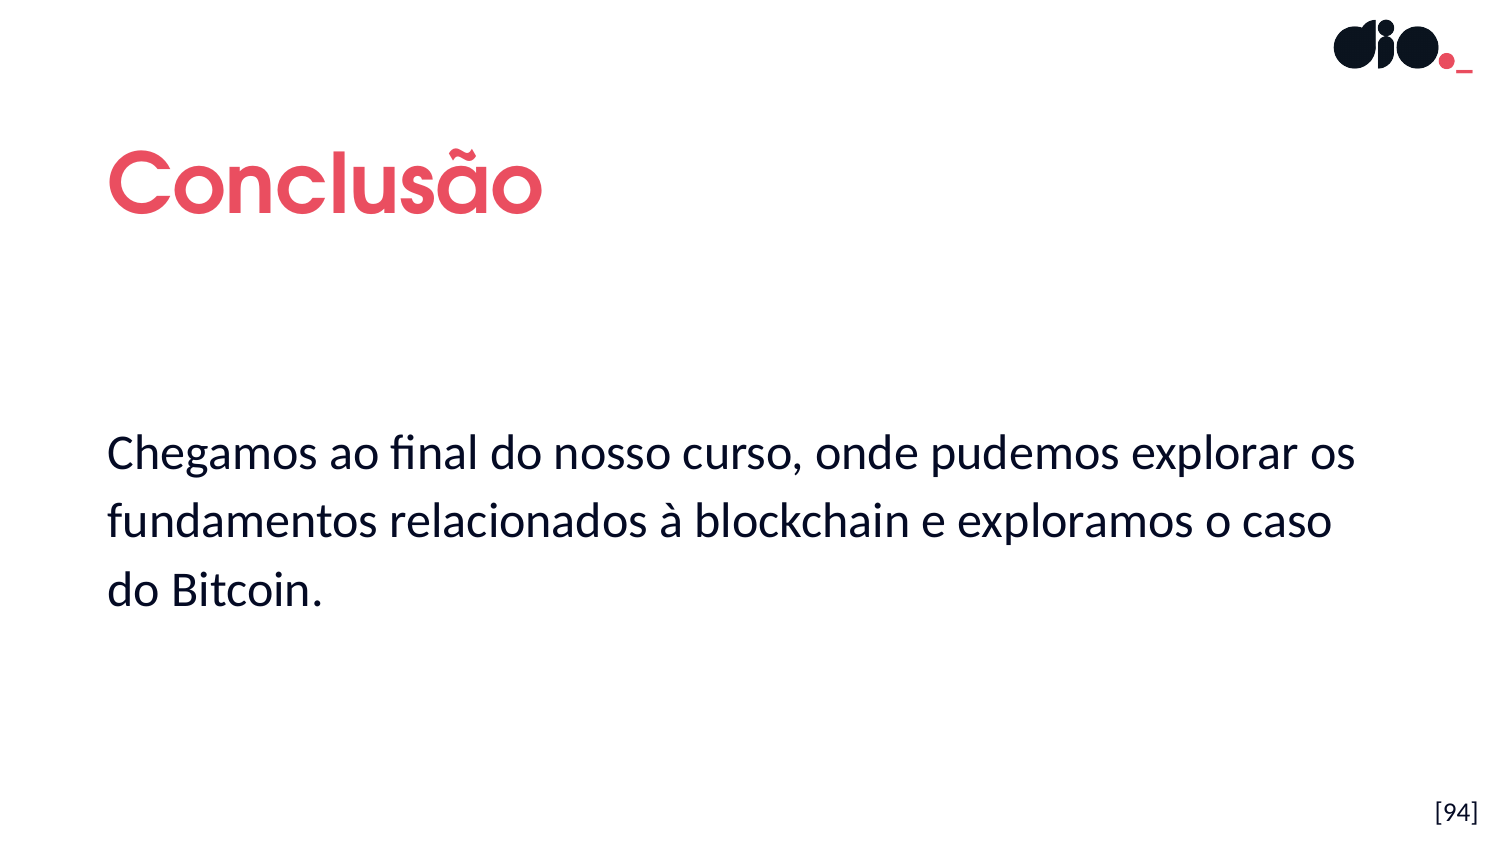

Conclusão
Chegamos ao final do nosso curso, onde pudemos explorar os fundamentos relacionados à blockchain e exploramos o caso do Bitcoin.
[94]